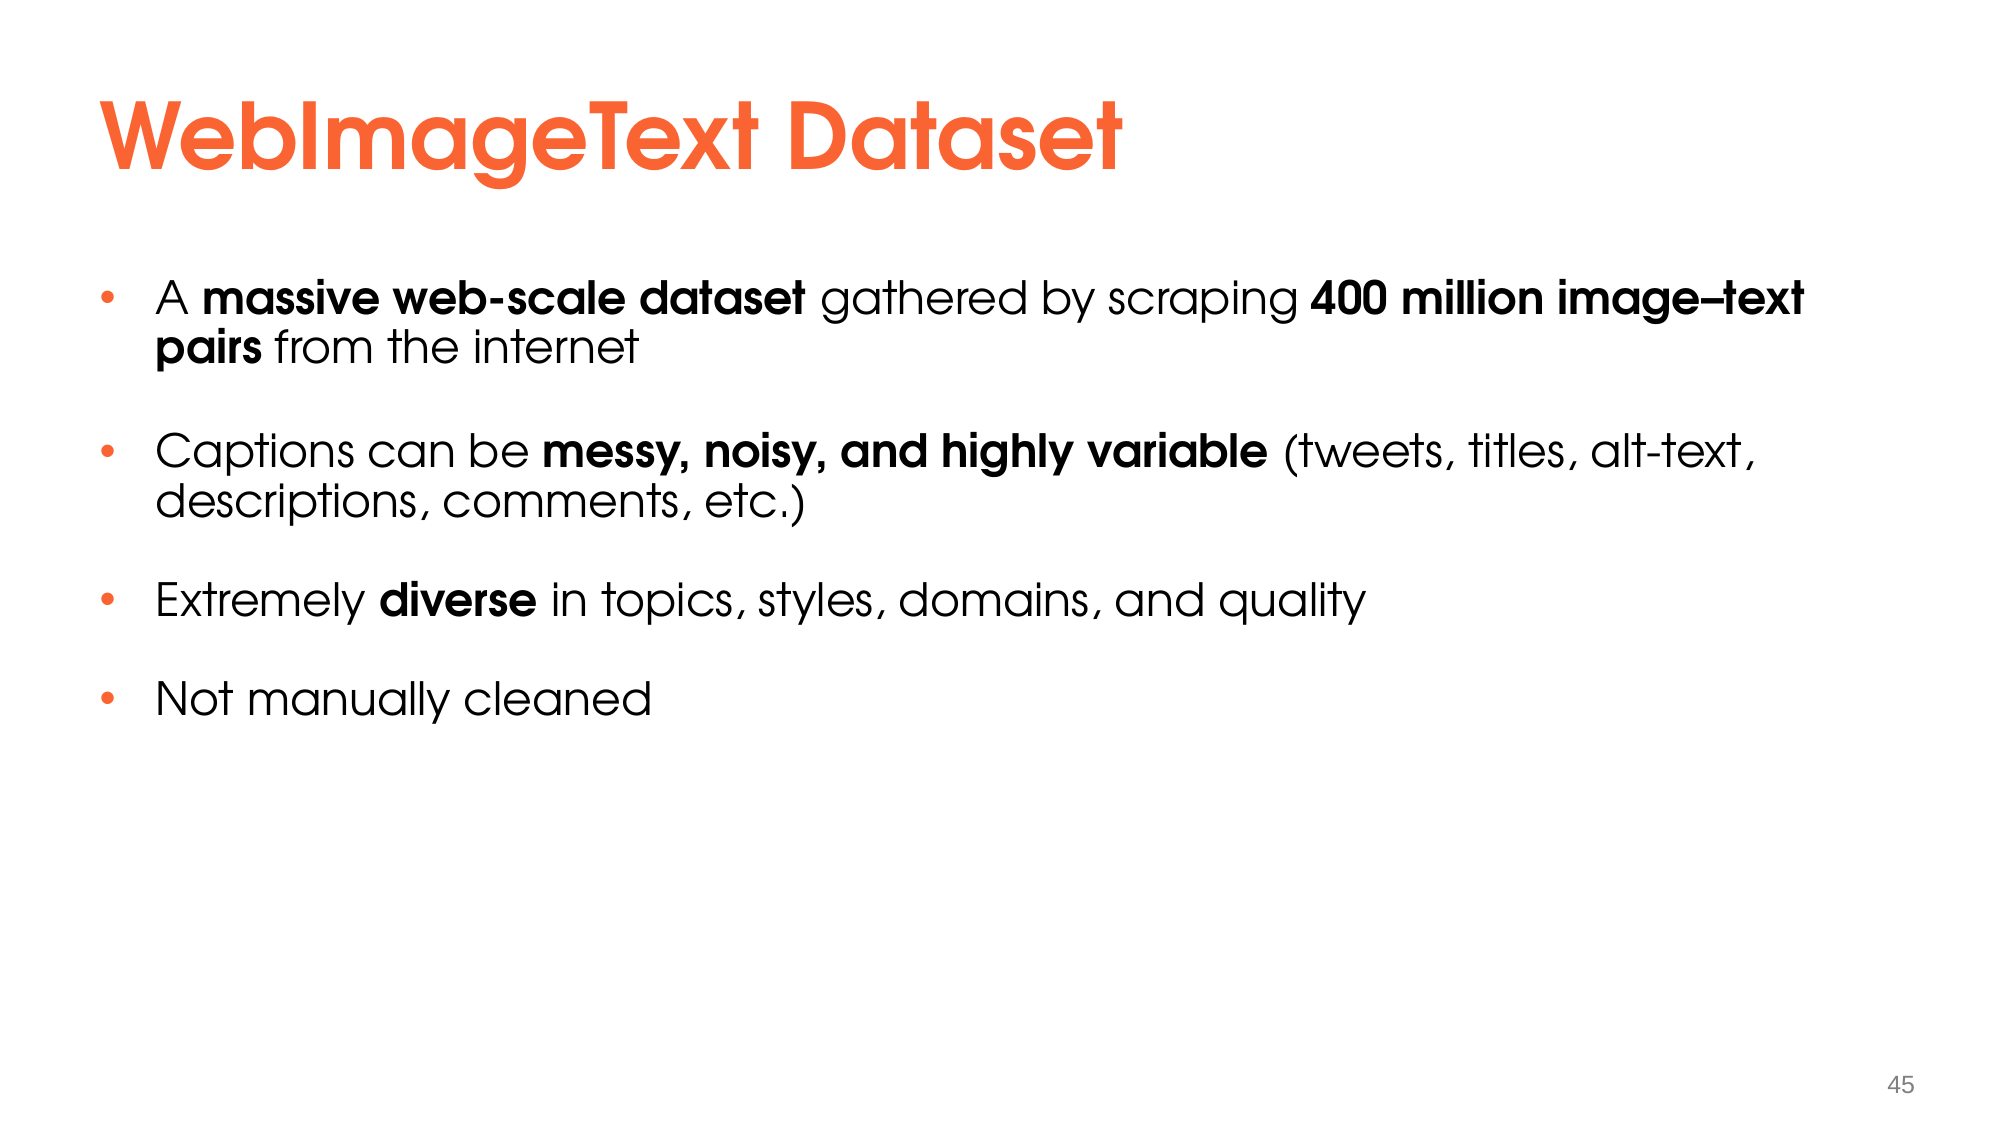

# WebImageText Dataset
A massive web-scale dataset gathered by scraping 400 million image–text pairs from the internet
Captions can be messy, noisy, and highly variable (tweets, titles, alt-text, descriptions, comments, etc.)
Extremely diverse in topics, styles, domains, and quality
Not manually cleaned
45